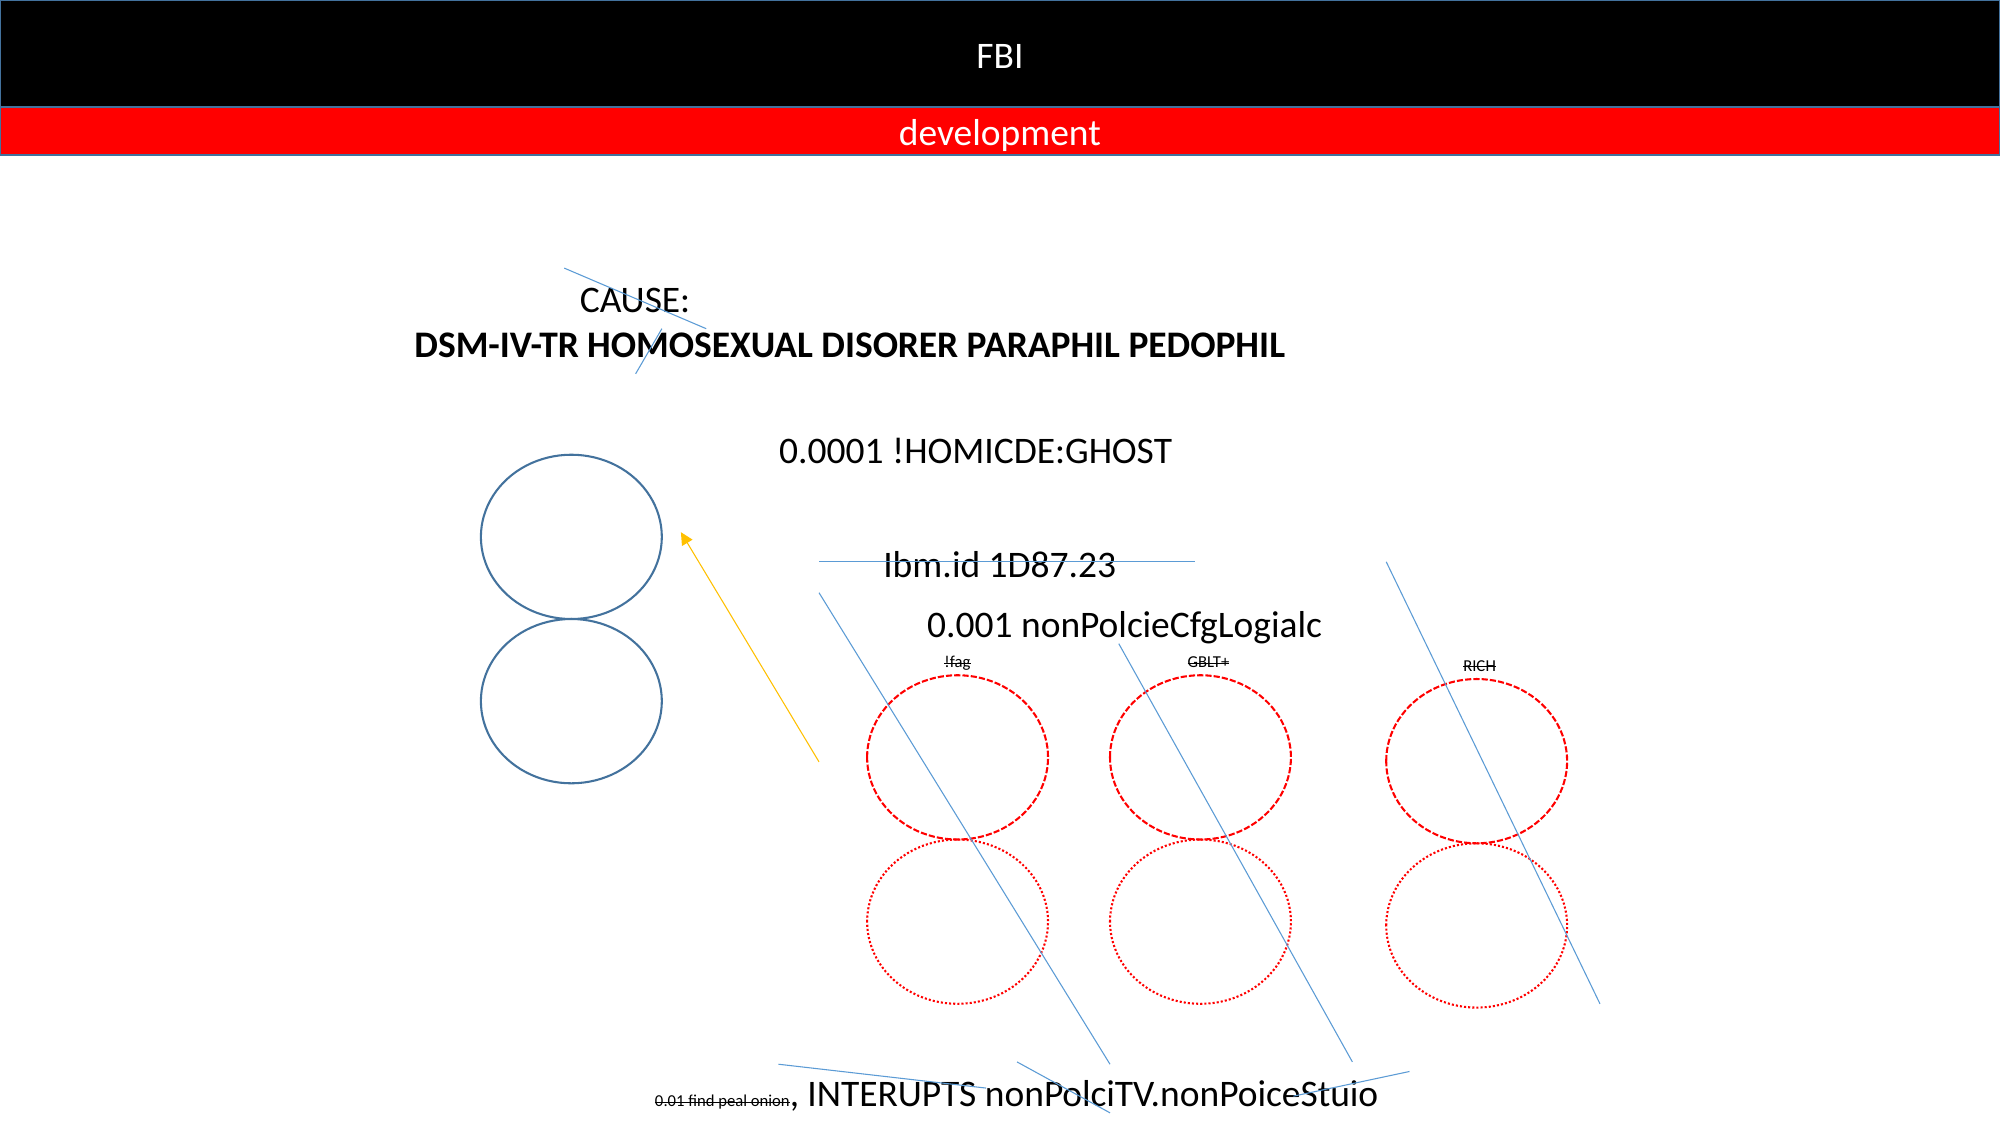

FBI
development
CAUSE:
DSM-IV-TR HOMOSEXUAL DISORER PARAPHIL PEDOPHIL
0.0001 !HOMICDE:GHOST

Ibm.id 1D87.23
0.001 nonPolcieCfgLogialc

!fag
GBLT+
RICH

0.01 find peal onion, INTERUPTS nonPolciTV.nonPoiceStuio